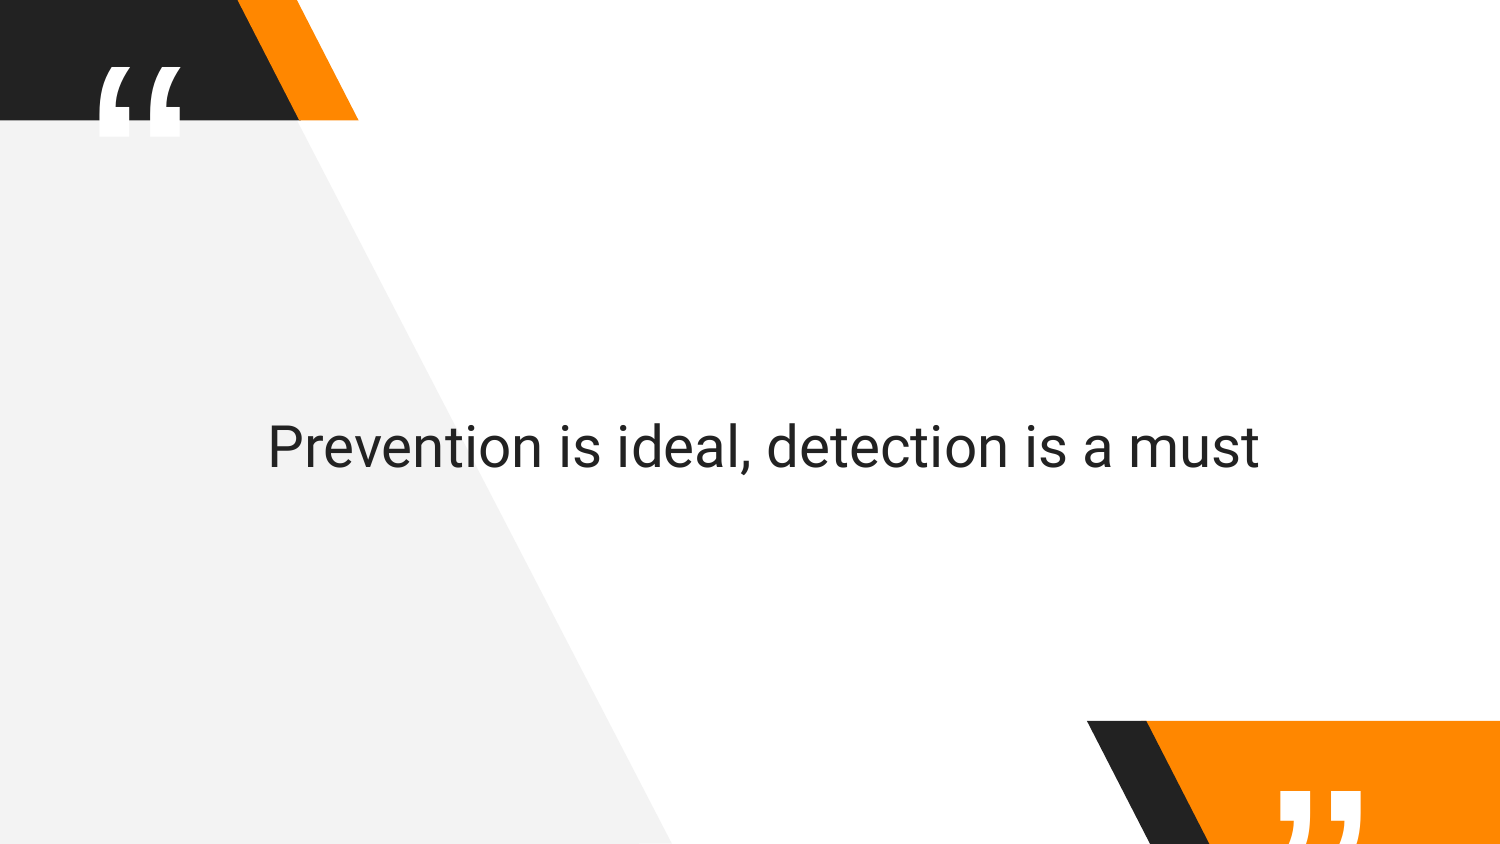

Prevention is ideal, detection is a must